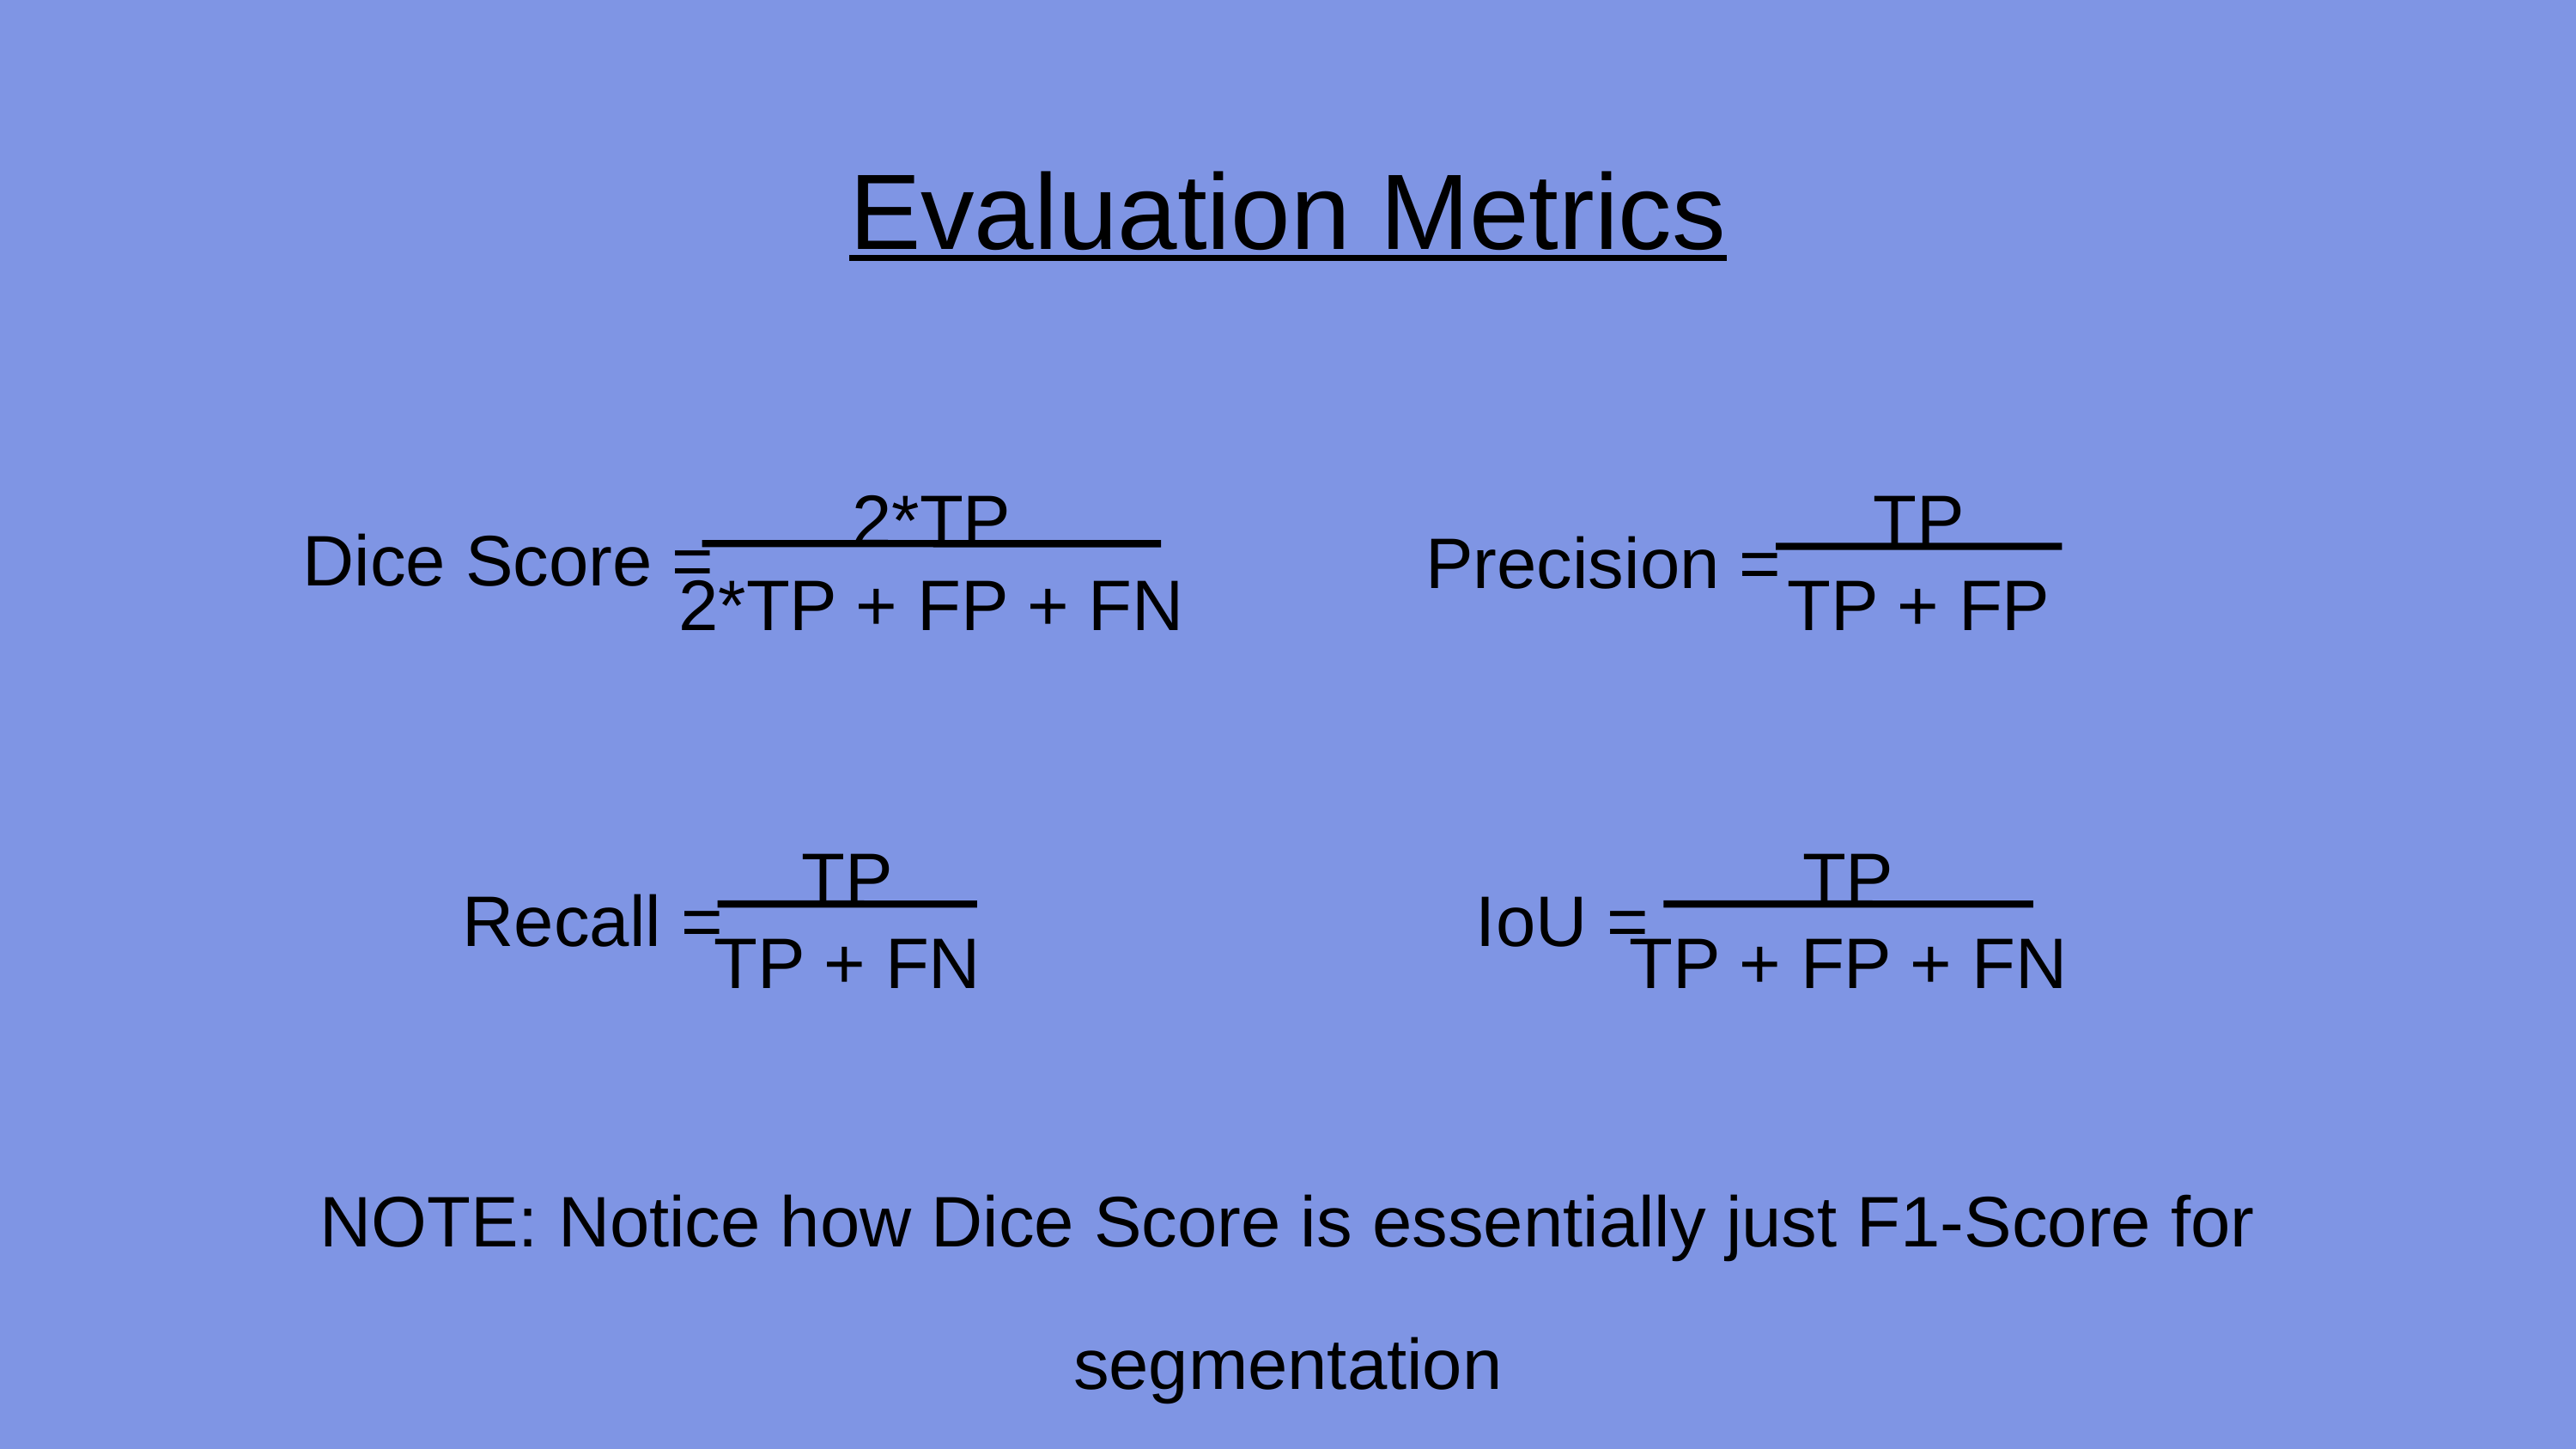

Evaluation Metrics
2*TP
Dice Score =
2*TP + FP + FN

TP
Precision =
TP + FP

TP
Recall =
TP + FN

TP
IoU =
TP + FP + FN

NOTE: Notice how Dice Score is essentially just F1-Score for segmentation